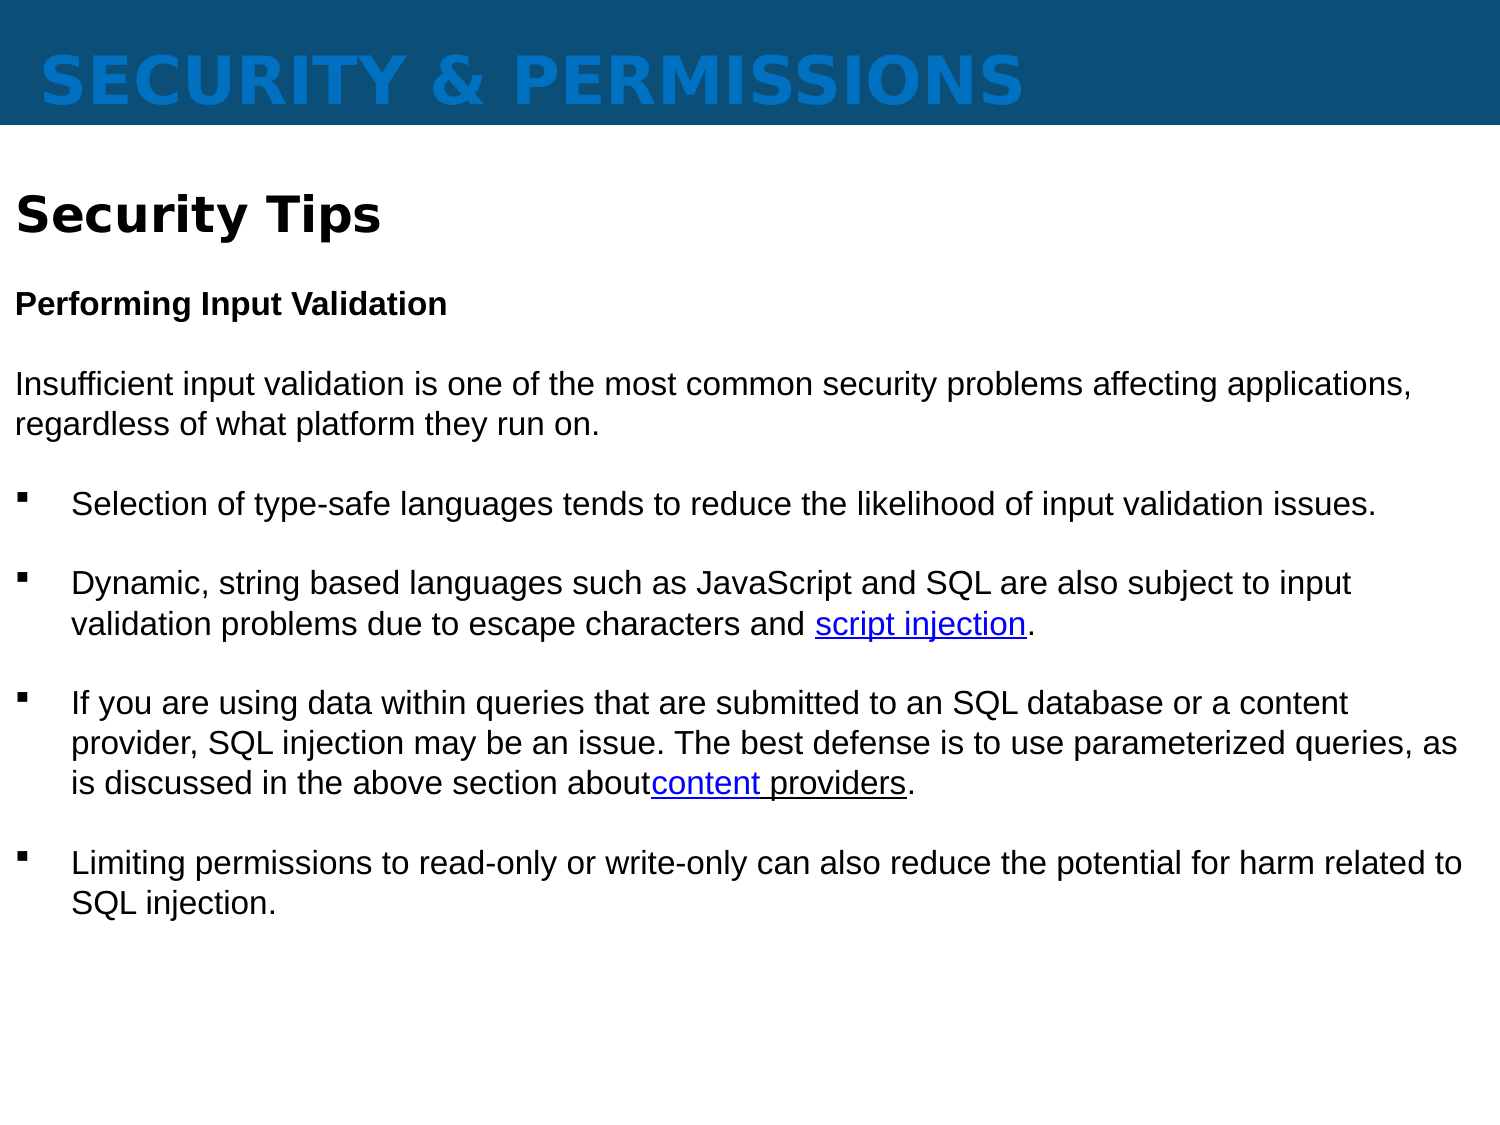

# SECURITY & PERMISSIONS
Security Tips
Performing Input Validation

Insufficient input validation is one of the most common security problems affecting applications, regardless of what platform they run on.

Selection of type-safe languages tends to reduce the likelihood of input validation issues.

Dynamic, string based languages such as JavaScript and SQL are also subject to input validation problems due to escape characters and script injection.

If you are using data within queries that are submitted to an SQL database or a content provider, SQL injection may be an issue. The best defense is to use parameterized queries, as is discussed in the above section aboutcontent providers.

Limiting permissions to read-only or write-only can also reduce the potential for harm related to SQL injection.